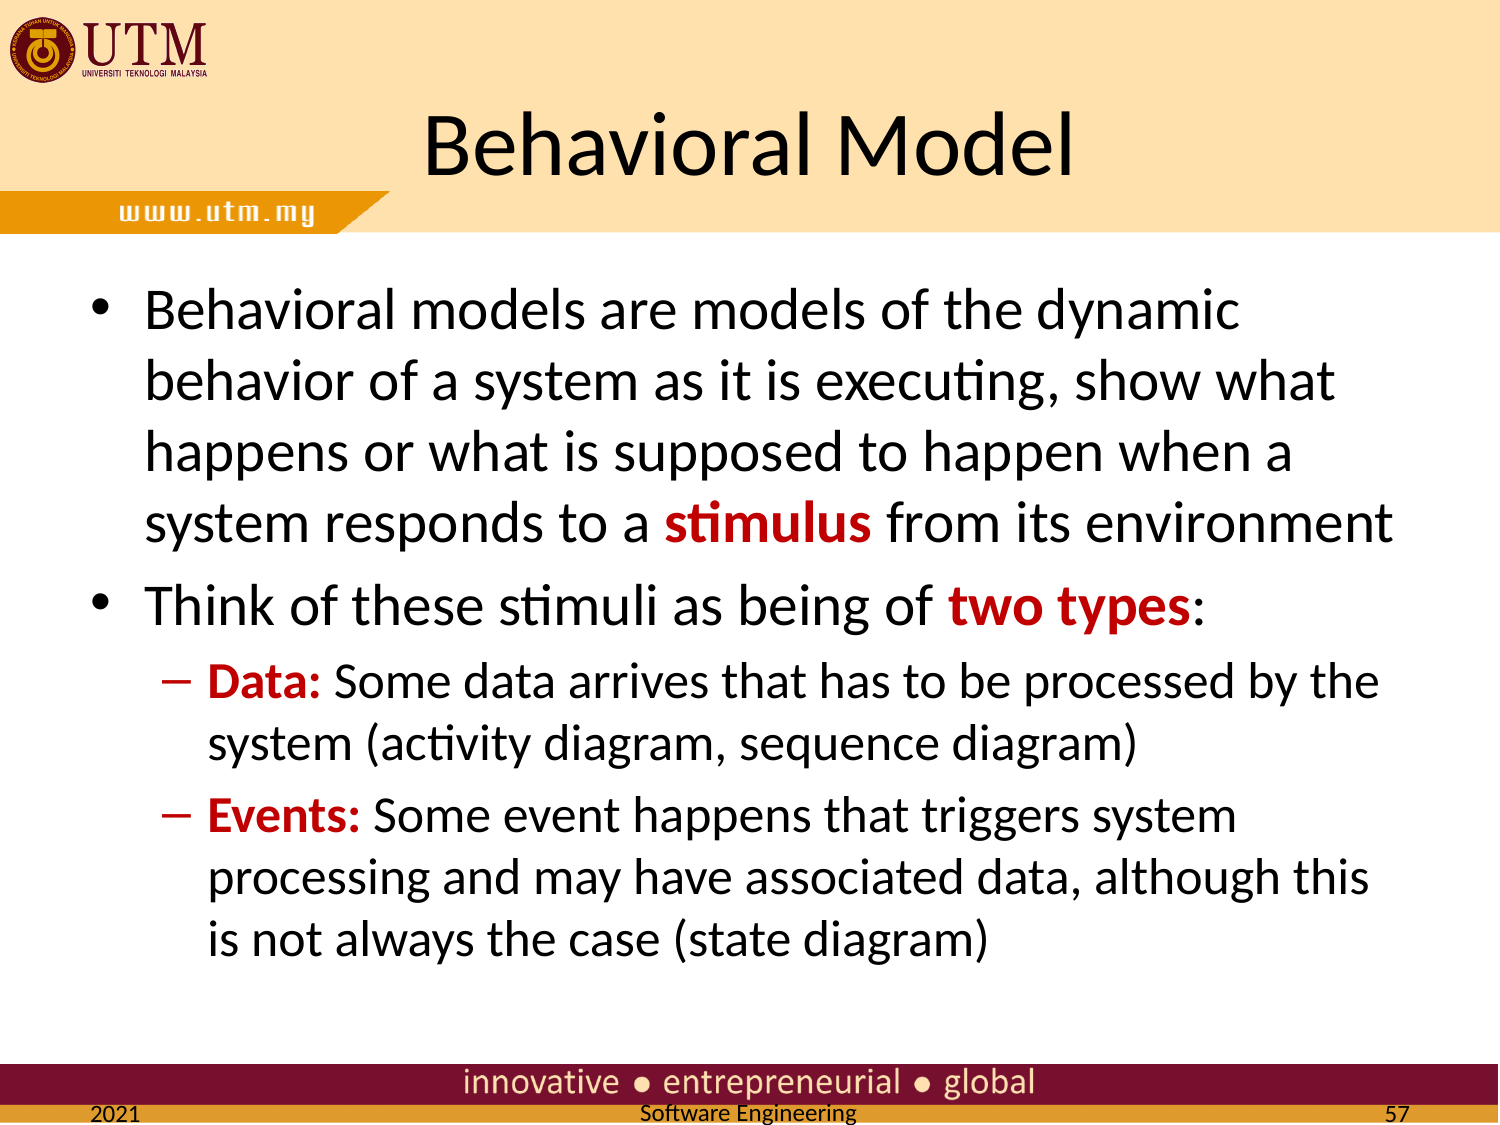

# Behavioral Model
Behavioral models are models of the dynamic behavior of a system as it is executing, show what happens or what is supposed to happen when a system responds to a stimulus from its environment
Think of these stimuli as being of two types:
Data: Some data arrives that has to be processed by the system (activity diagram, sequence diagram)
Events: Some event happens that triggers system processing and may have associated data, although this is not always the case (state diagram)

2021
57
Software Engineering